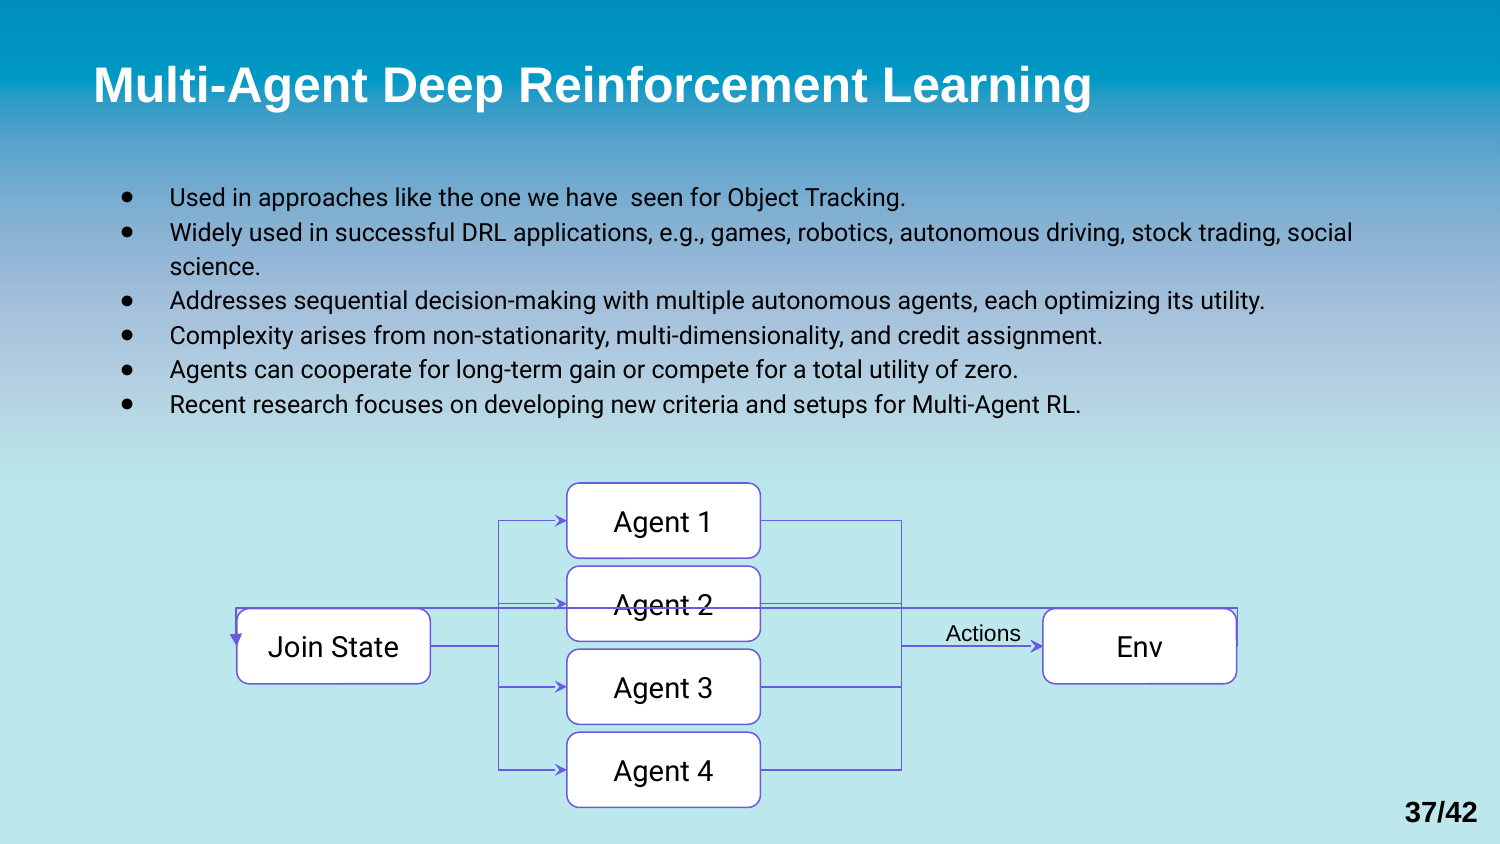

Multi-Agent Deep Reinforcement Learning
Used in approaches like the one we have  seen for Object Tracking.
Widely used in successful DRL applications, e.g., games, robotics, autonomous driving, stock trading, social science.
Addresses sequential decision-making with multiple autonomous agents, each optimizing its utility.
Complexity arises from non-stationarity, multi-dimensionality, and credit assignment.
Agents can cooperate for long-term gain or compete for a total utility of zero.
Recent research focuses on developing new criteria and setups for Multi-Agent RL.

Agent 1
Agent 2
Actions
Join State
Env
Agent 3
Agent 4
37/42